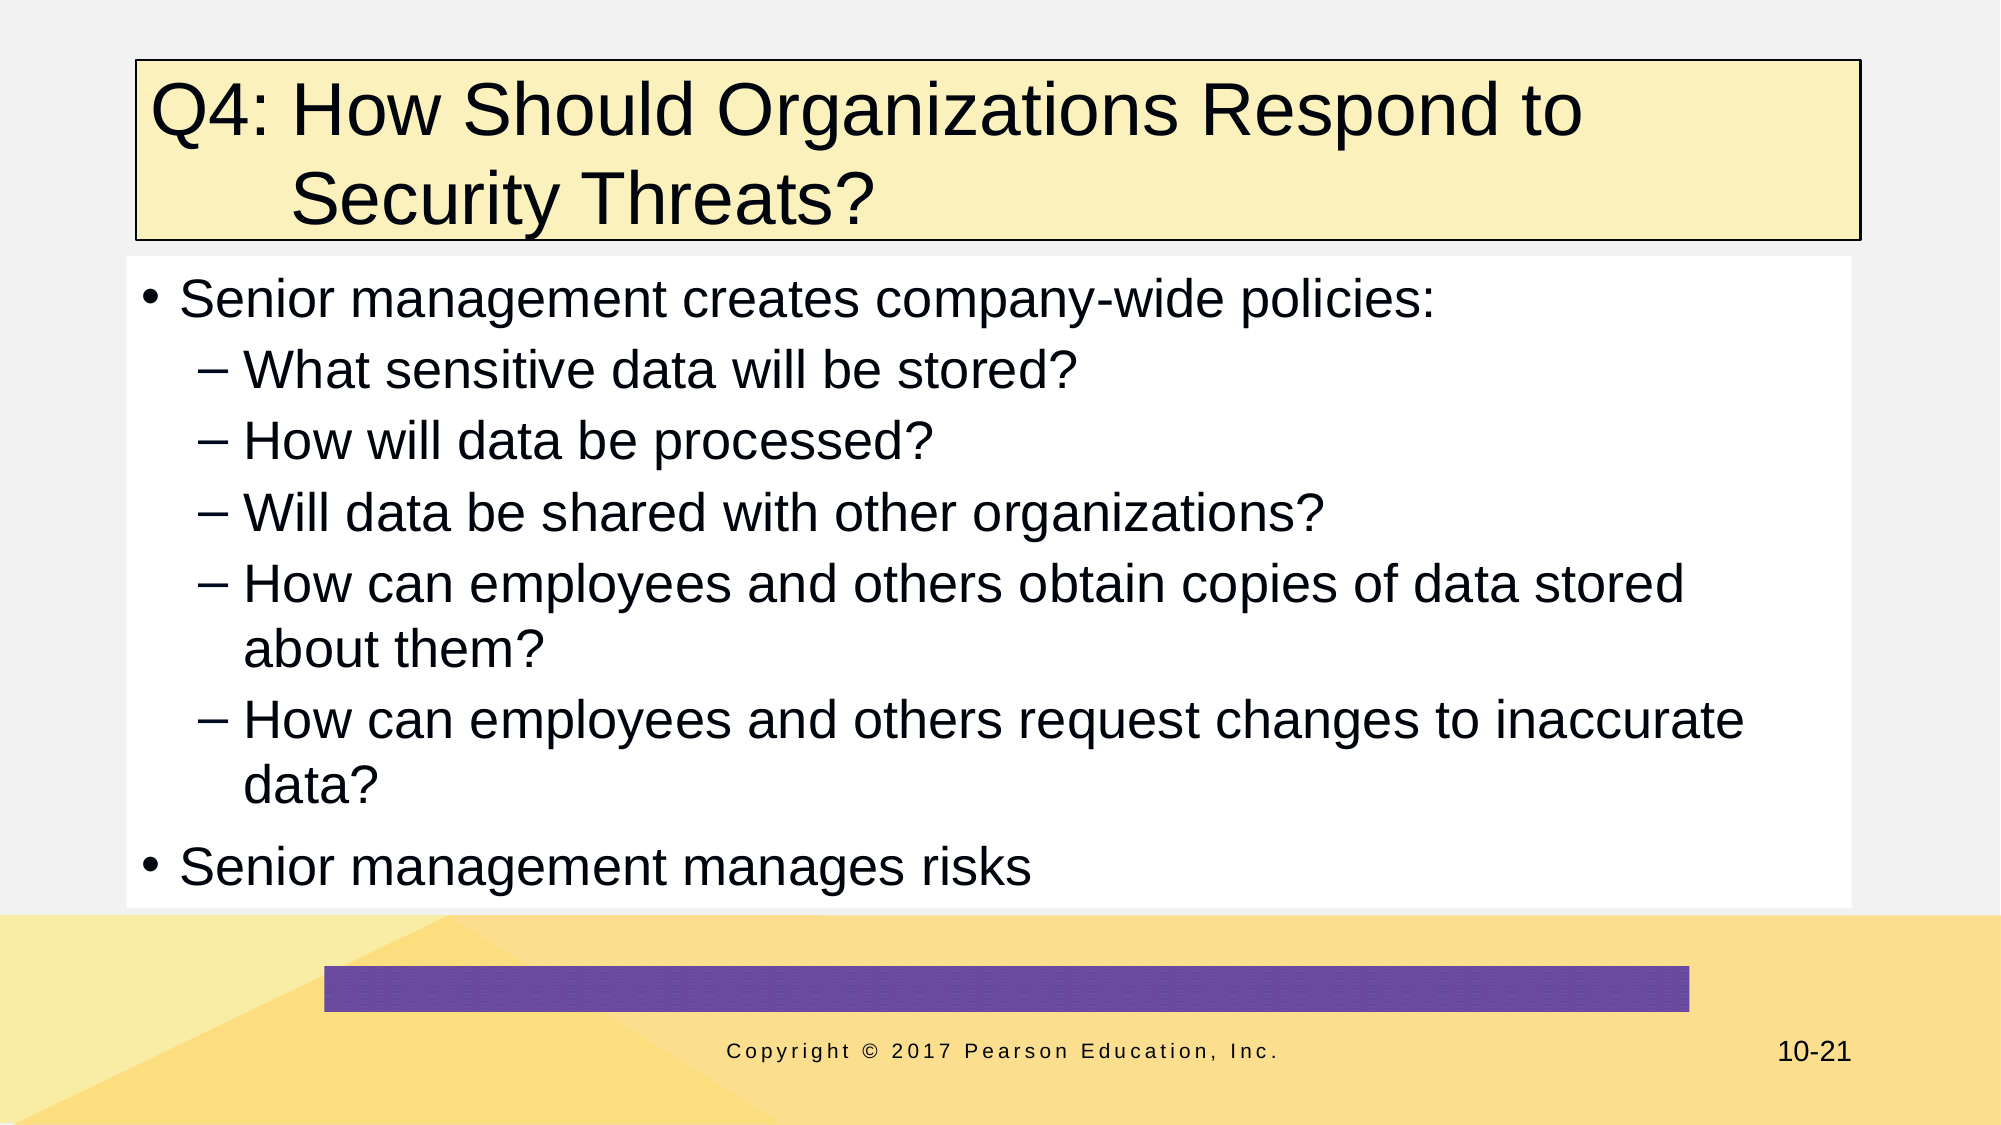

# Q4: How Should Organizations Respond to Security Threats?
Senior management creates company-wide policies:
What sensitive data will be stored?
How will data be processed?
Will data be shared with other organizations?
How can employees and others obtain copies of data stored about them?
How can employees and others request changes to inaccurate data?
Senior management manages risks
Copyright © 2017 Pearson Education, Inc.